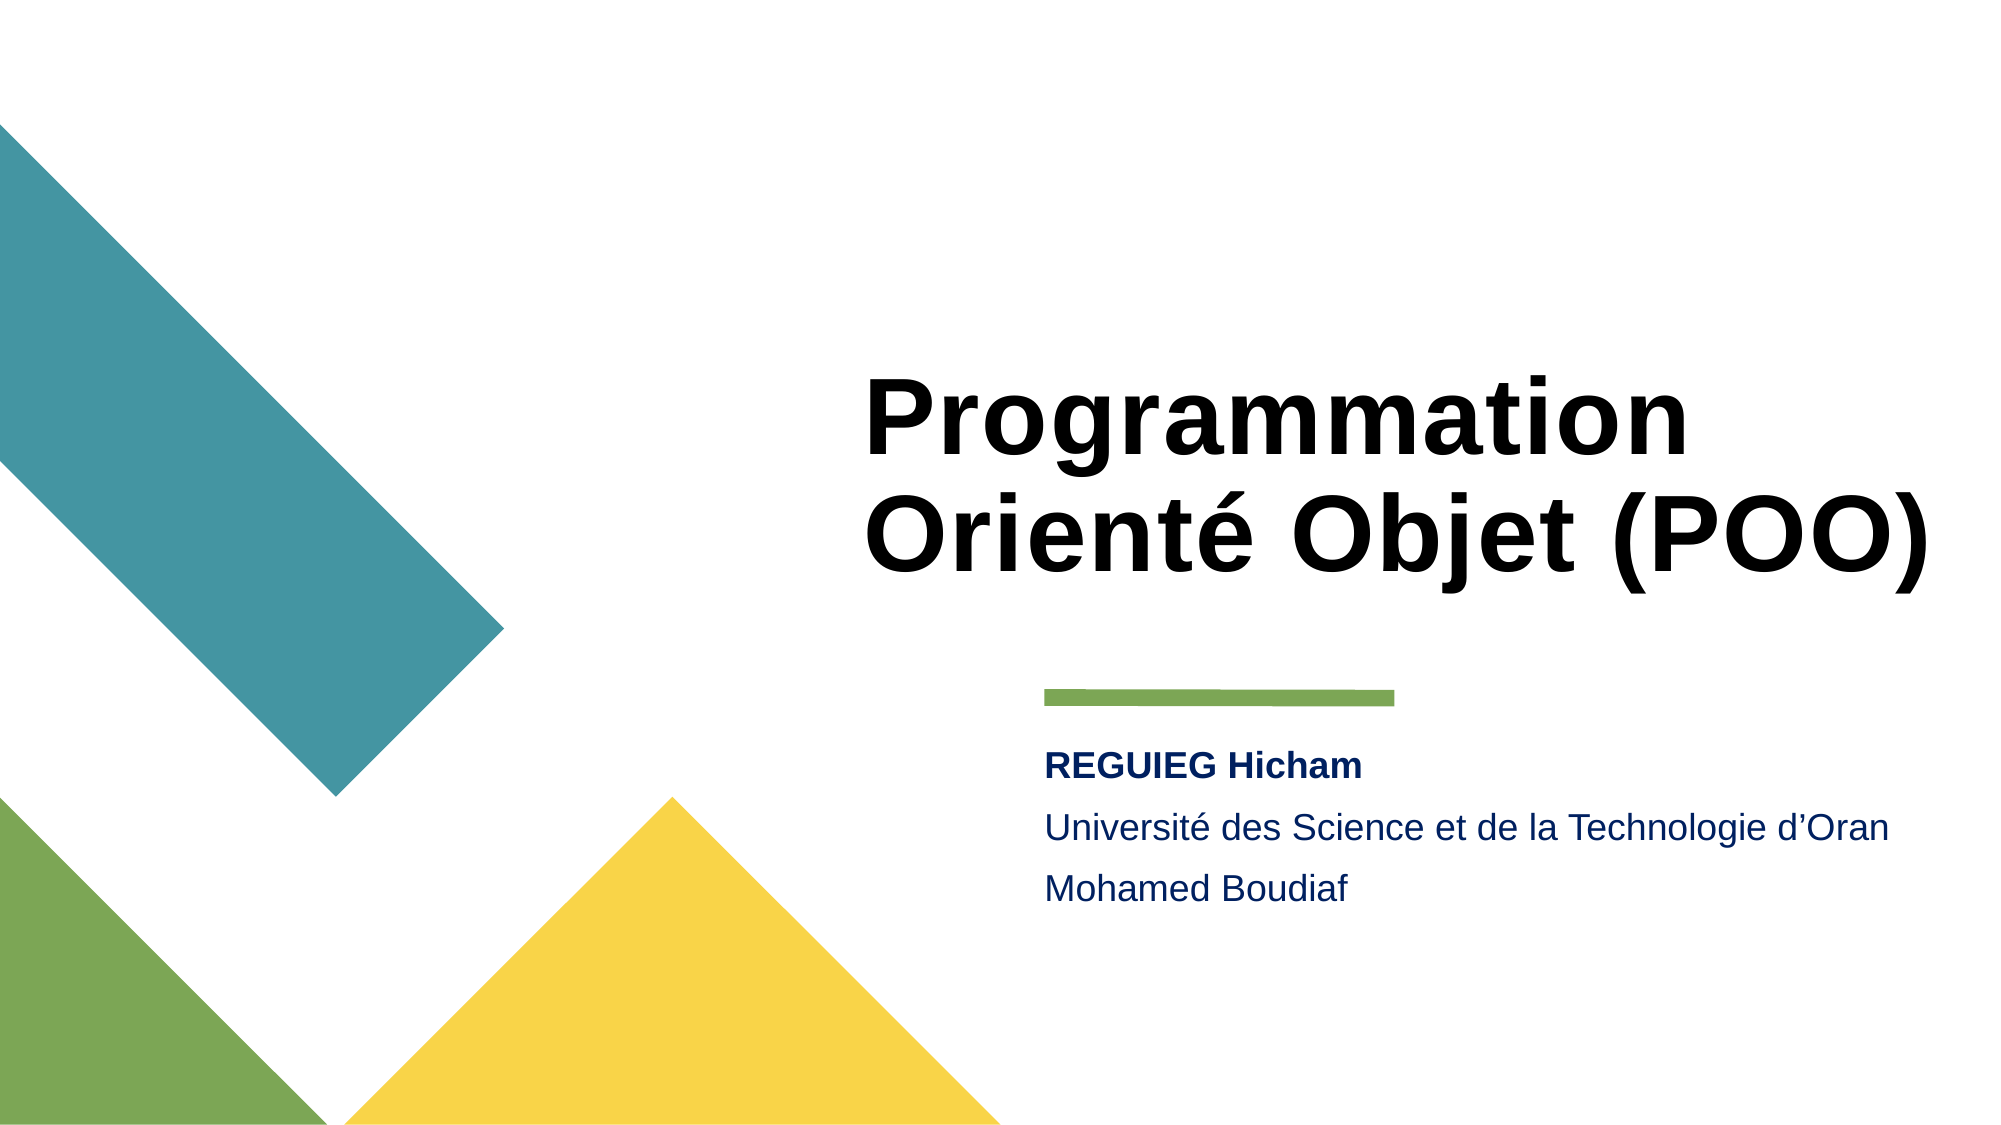

# Programmation Orienté Objet (POO)
REGUIEG Hicham
Université des Science et de la Technologie d’Oran
Mohamed Boudiaf